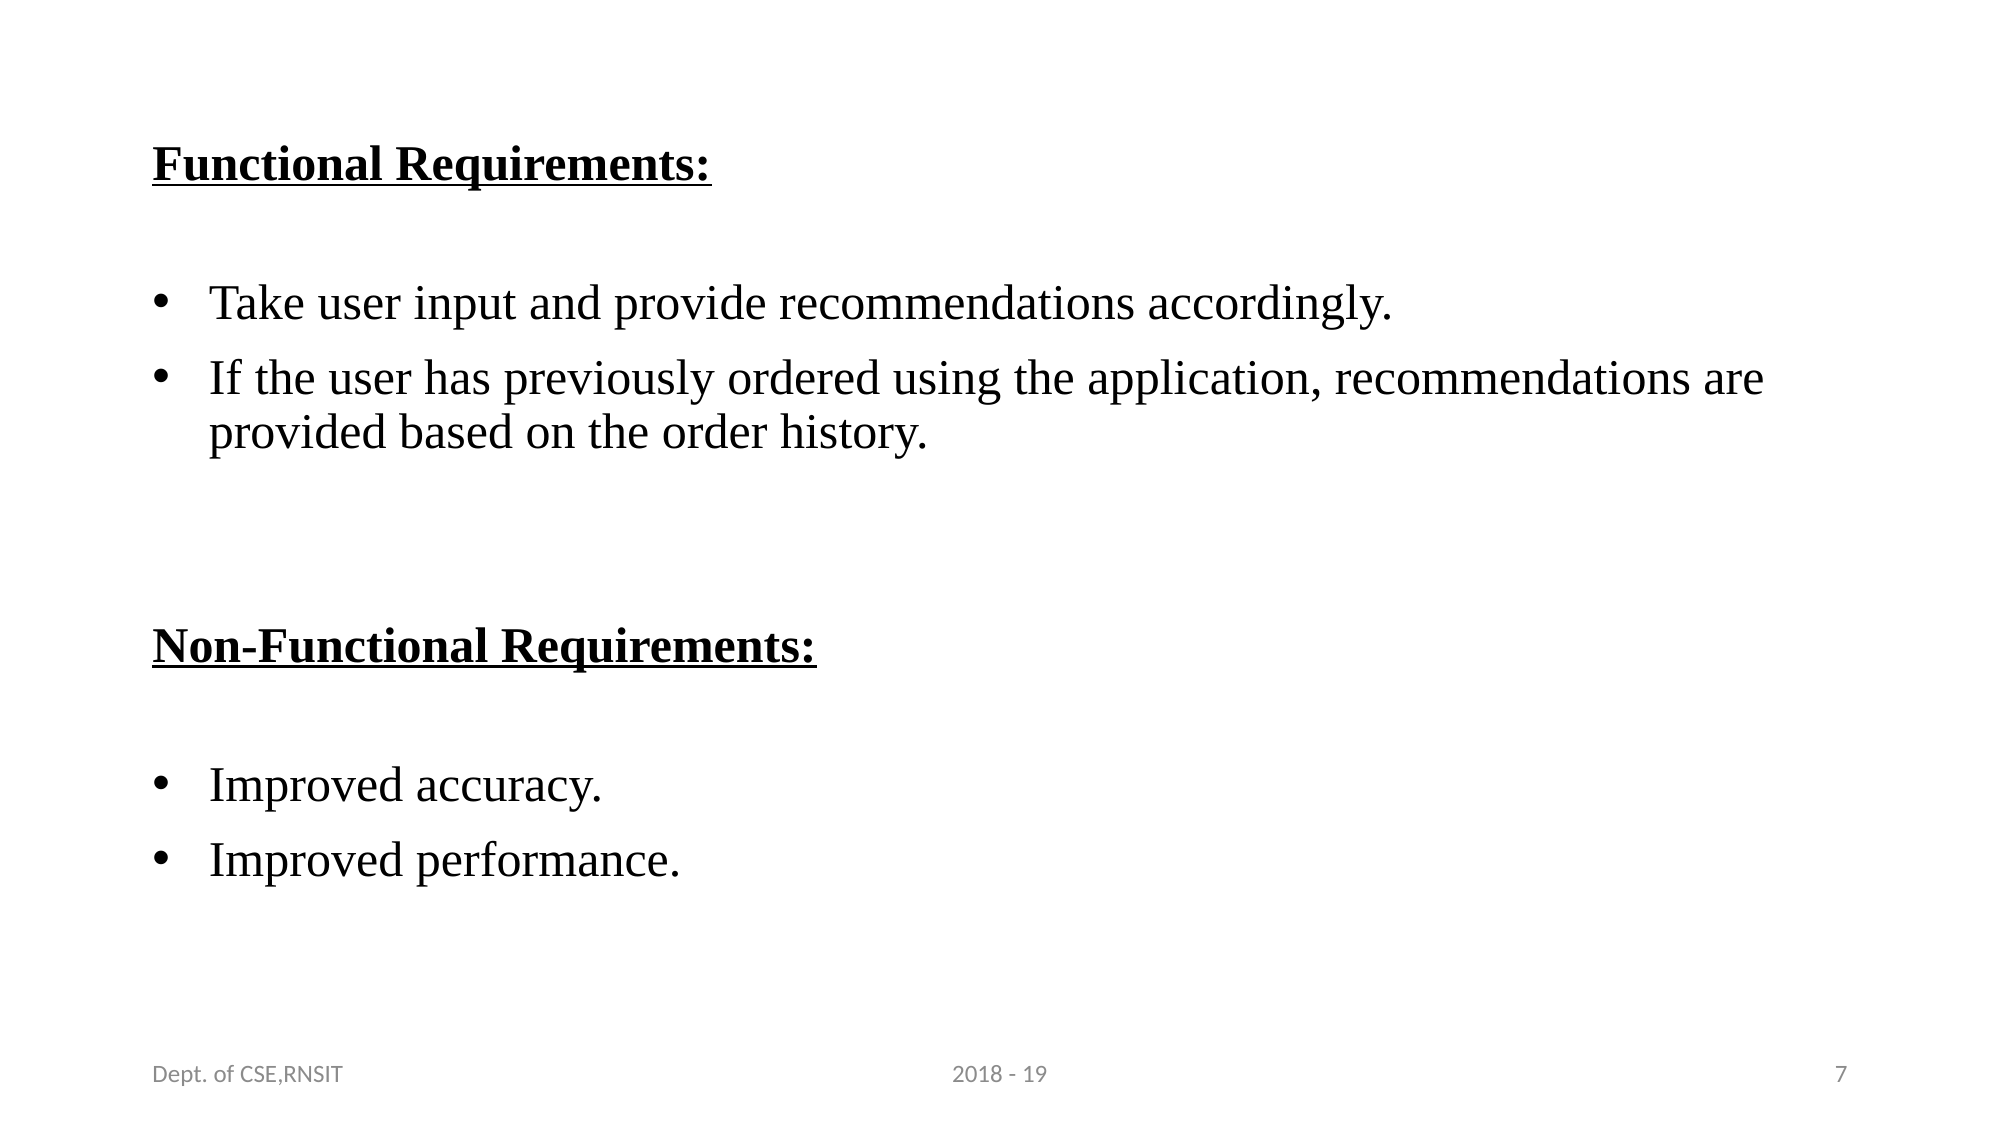

Functional Requirements:

Take user input and provide recommendations accordingly.
If the user has previously ordered using the application, recommendations are provided based on the order history.

Non-Functional Requirements:

Improved accuracy.
Improved performance.

Dept. of CSE,RNSIT
2018 - 19
7